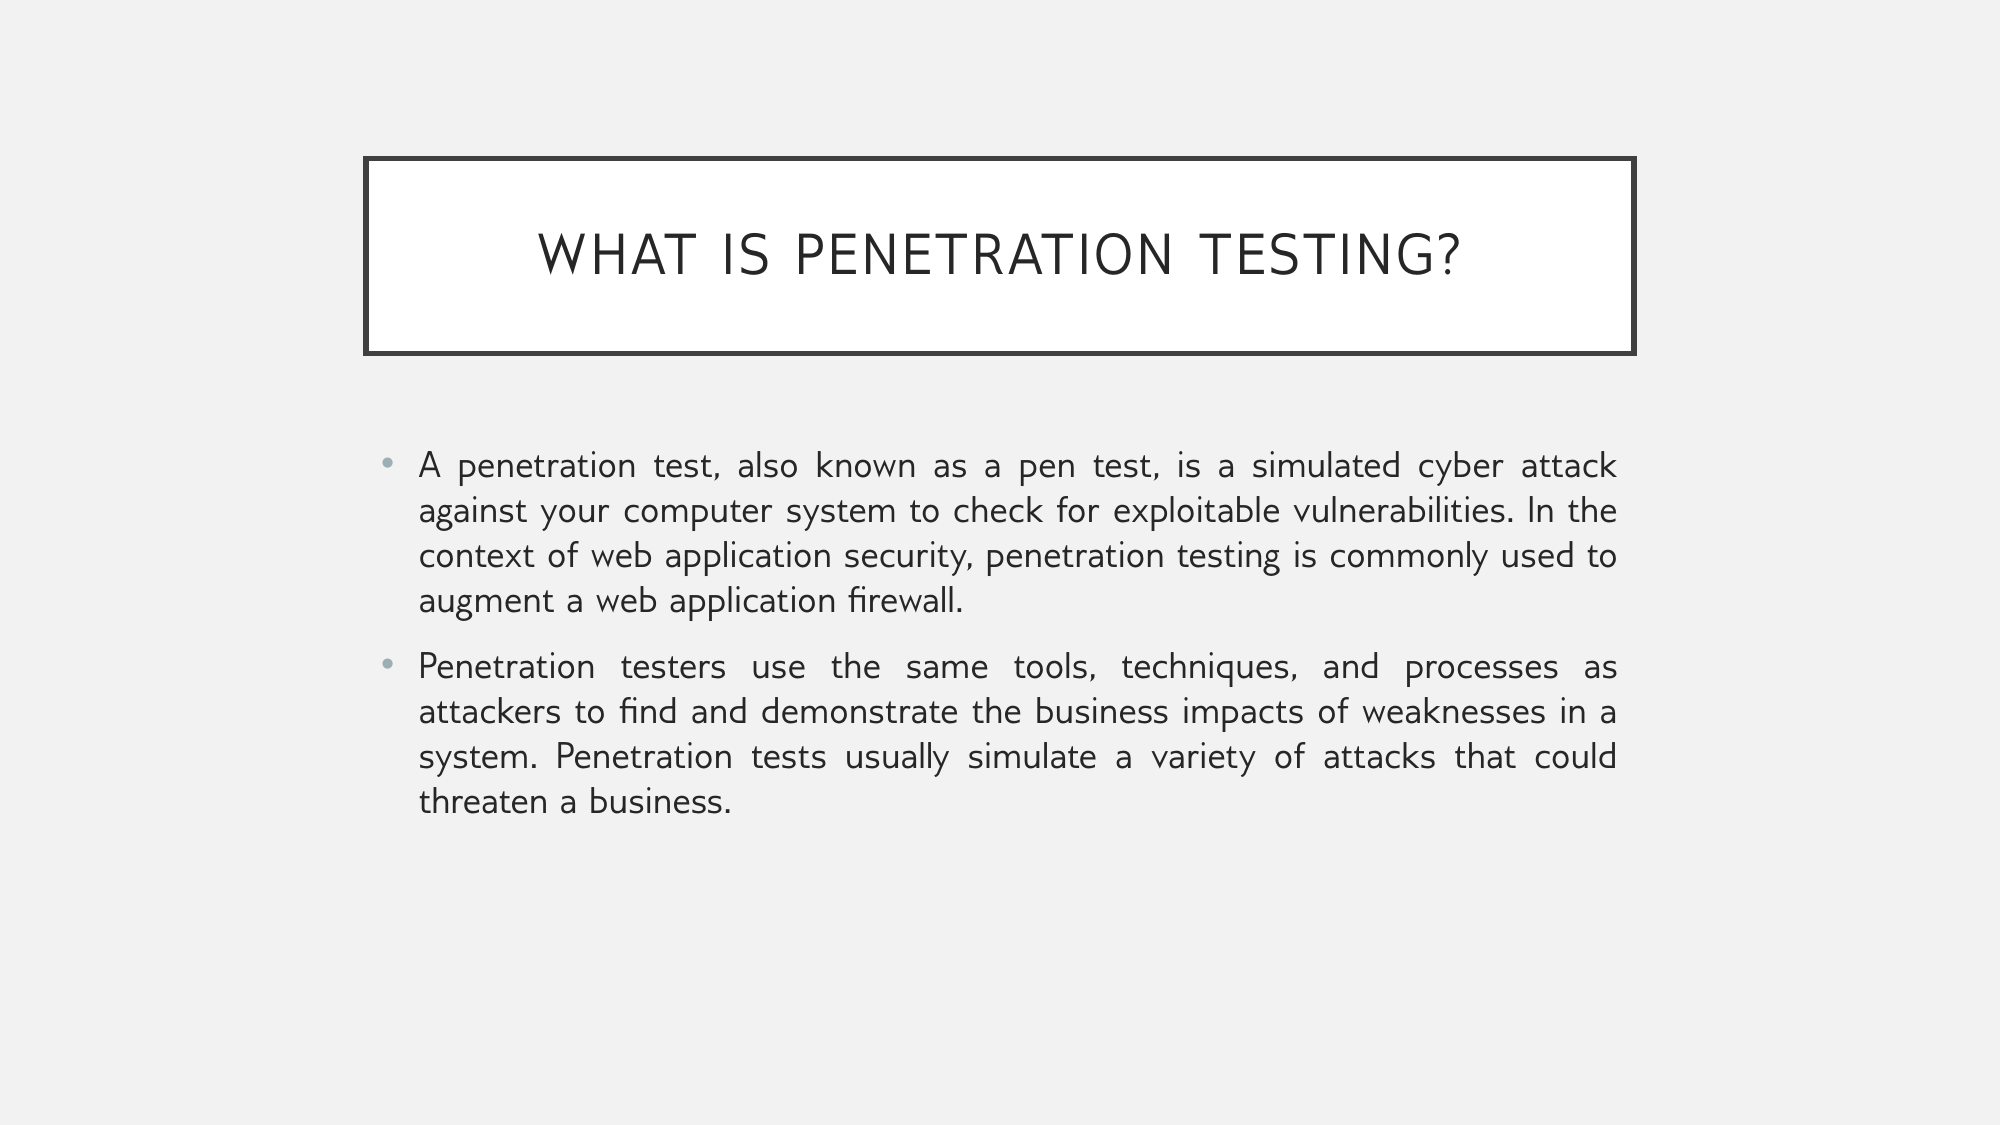

# What is Penetration Testing?
A penetration test, also known as a pen test, is a simulated cyber attack against your computer system to check for exploitable vulnerabilities. In the context of web application security, penetration testing is commonly used to augment a web application firewall.
Penetration testers use the same tools, techniques, and processes as attackers to find and demonstrate the business impacts of weaknesses in a system. Penetration tests usually simulate a variety of attacks that could threaten a business.